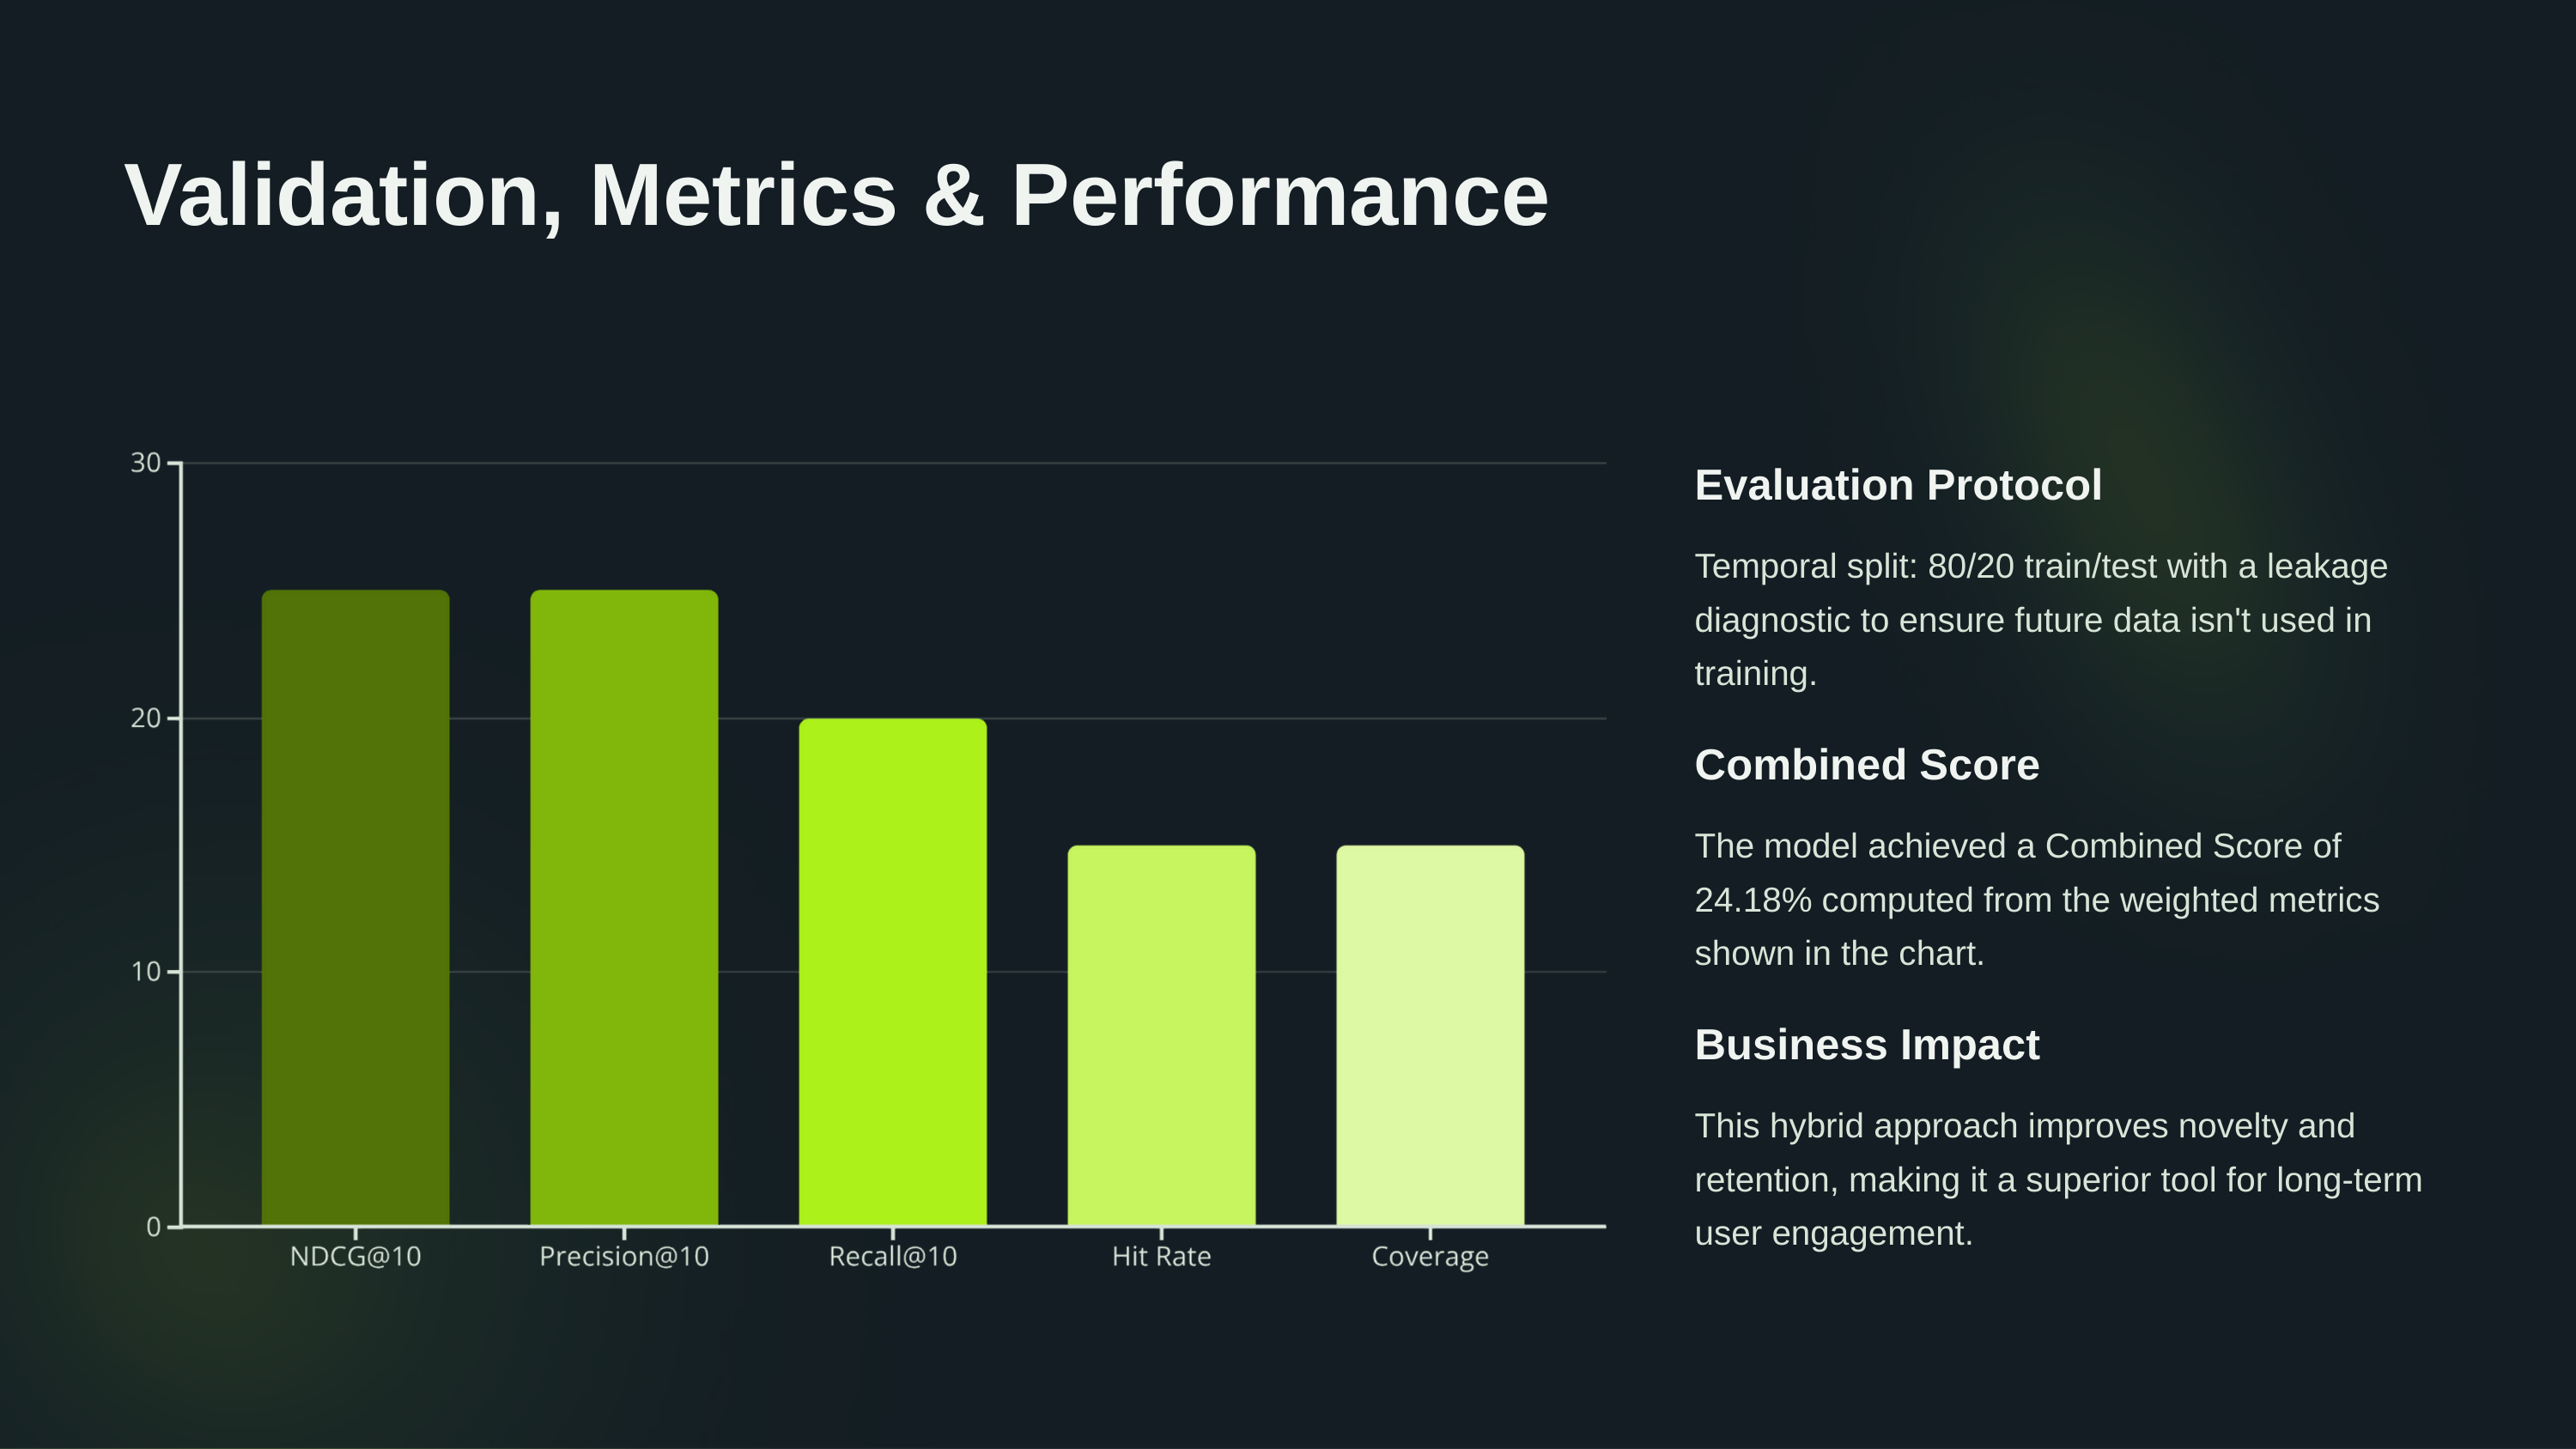

Validation, Metrics & Performance

Evaluation Protocol
Temporal split: 80/20 train/test with a leakage diagnostic to ensure future data isn't used in training.
Combined Score
The model achieved a Combined Score of 24.18% computed from the weighted metrics shown in the chart.
Business Impact
This hybrid approach improves novelty and retention, making it a superior tool for long-term user engagement.